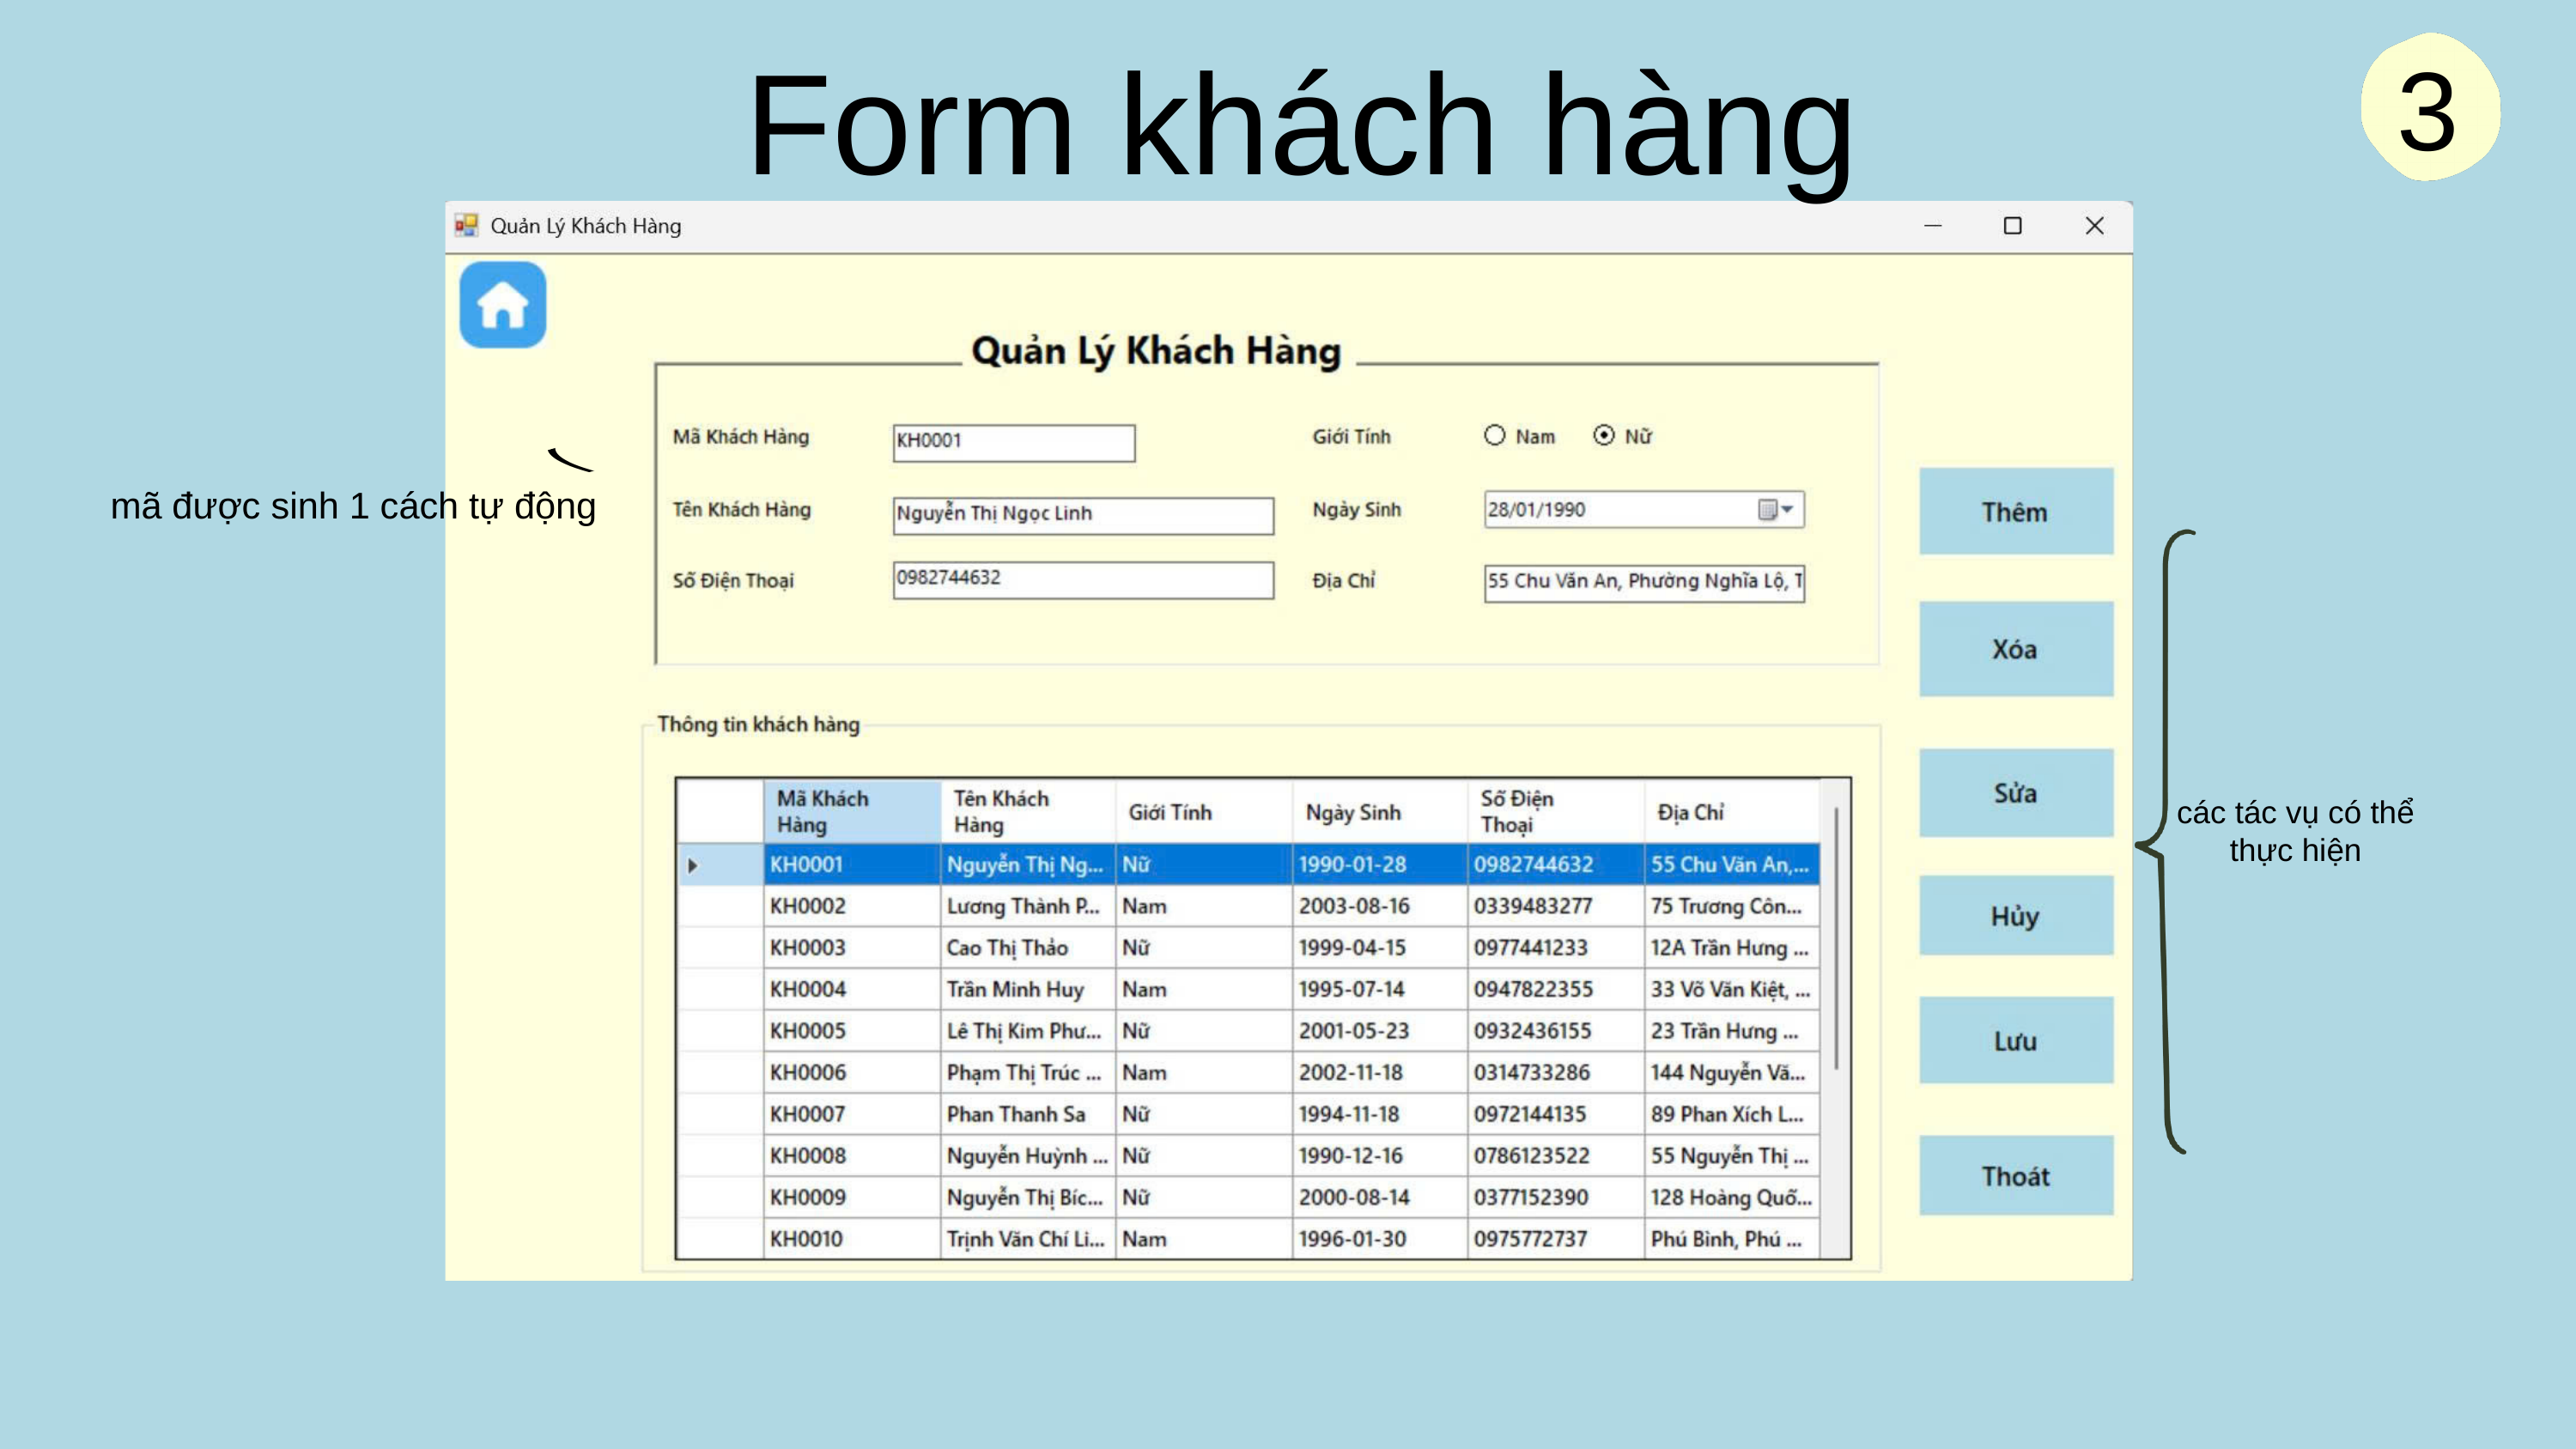

Form khách hàng

3

mã được sinh 1 cách tự động

các tác vụ có thể thực hiện